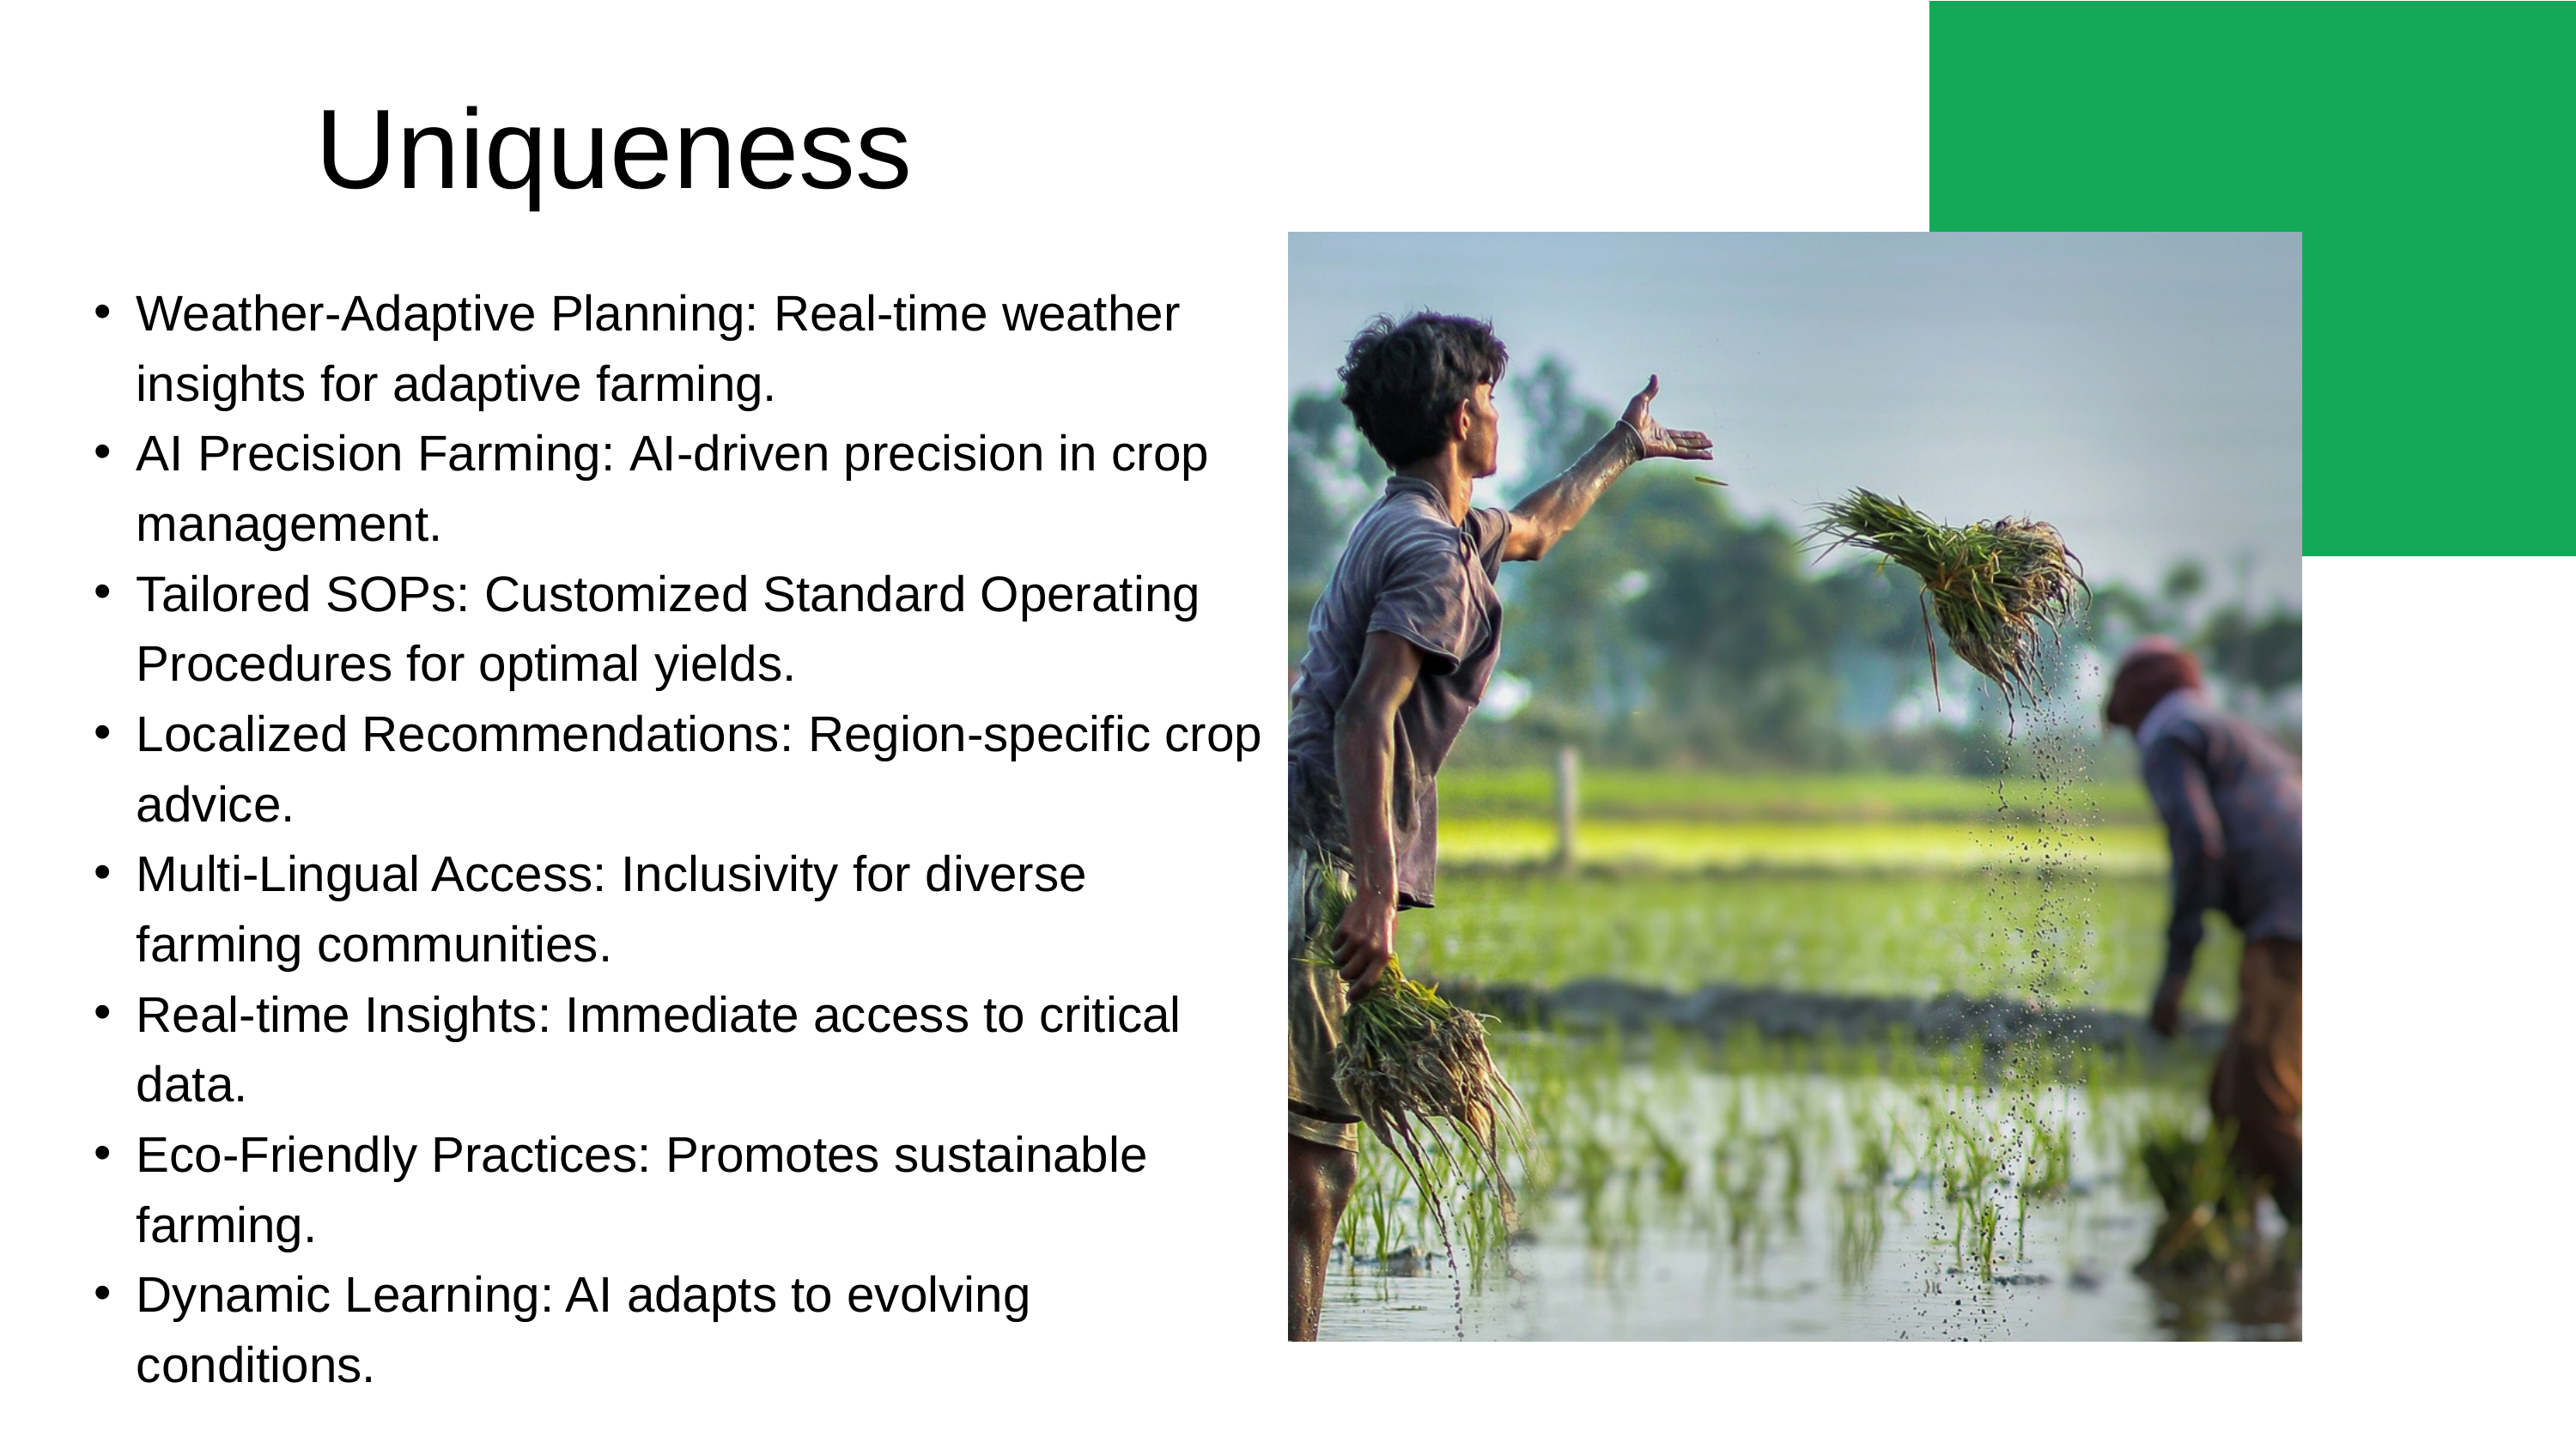

Uniqueness

Weather-Adaptive Planning: Real-time weather insights for adaptive farming.
AI Precision Farming: AI-driven precision in crop management.
Tailored SOPs: Customized Standard Operating Procedures for optimal yields.
Localized Recommendations: Region-specific crop advice.
Multi-Lingual Access: Inclusivity for diverse farming communities.
Real-time Insights: Immediate access to critical data.
Eco-Friendly Practices: Promotes sustainable farming.
Dynamic Learning: AI adapts to evolving conditions.